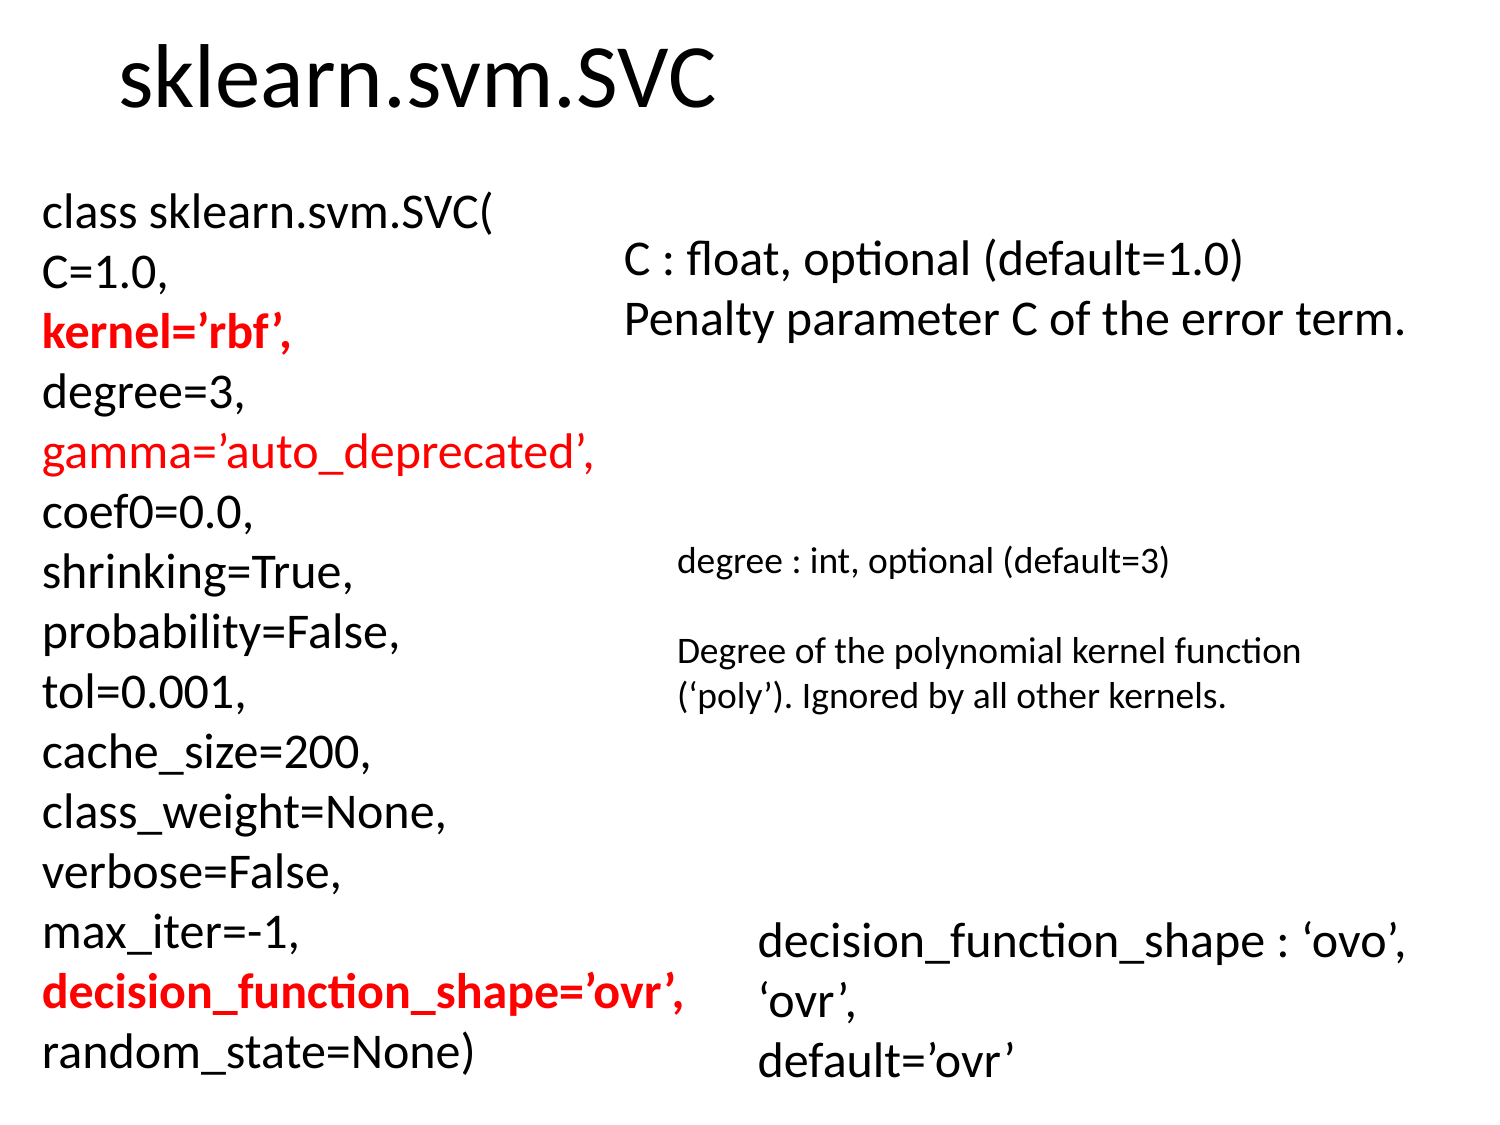

# sklearn.svm.SVC
class sklearn.svm.SVC(
C=1.0,
kernel=’rbf’,
degree=3,
gamma=’auto_deprecated’,
coef0=0.0,
shrinking=True,
probability=False,
tol=0.001,
cache_size=200,
class_weight=None,
verbose=False,
max_iter=-1,
decision_function_shape=’ovr’, random_state=None)
C : float, optional (default=1.0)
Penalty parameter C of the error term.
degree : int, optional (default=3)

Degree of the polynomial kernel function (‘poly’). Ignored by all other kernels.
decision_function_shape : ‘ovo’, ‘ovr’,
default=’ovr’